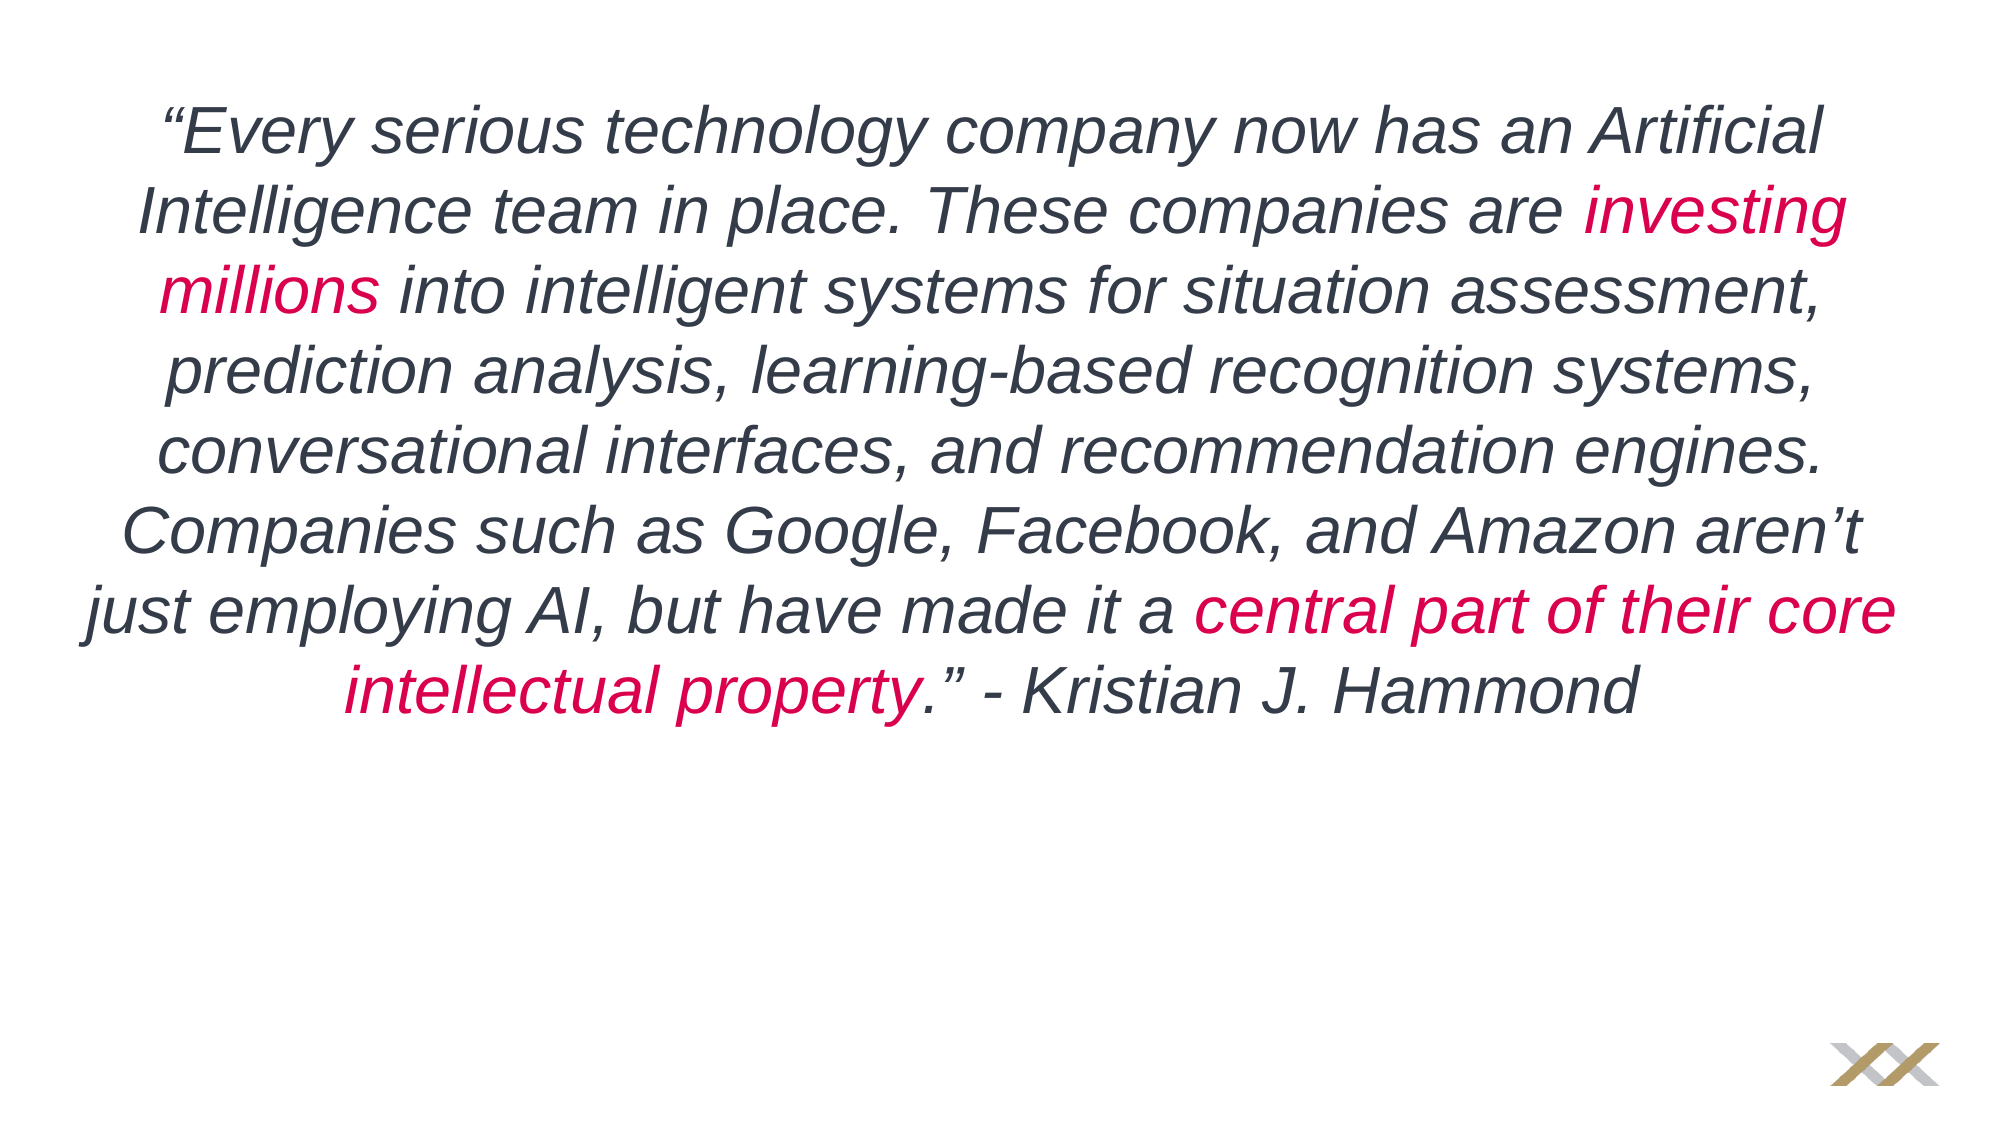

“Every serious technology company now has an Artificial Intelligence team in place. These companies are investing millions into intelligent systems for situation assessment, prediction analysis, learning-based recognition systems, conversational interfaces, and recommendation engines. Companies such as Google, Facebook, and Amazon aren’t just employing AI, but have made it a central part of their core intellectual property.” - Kristian J. Hammond